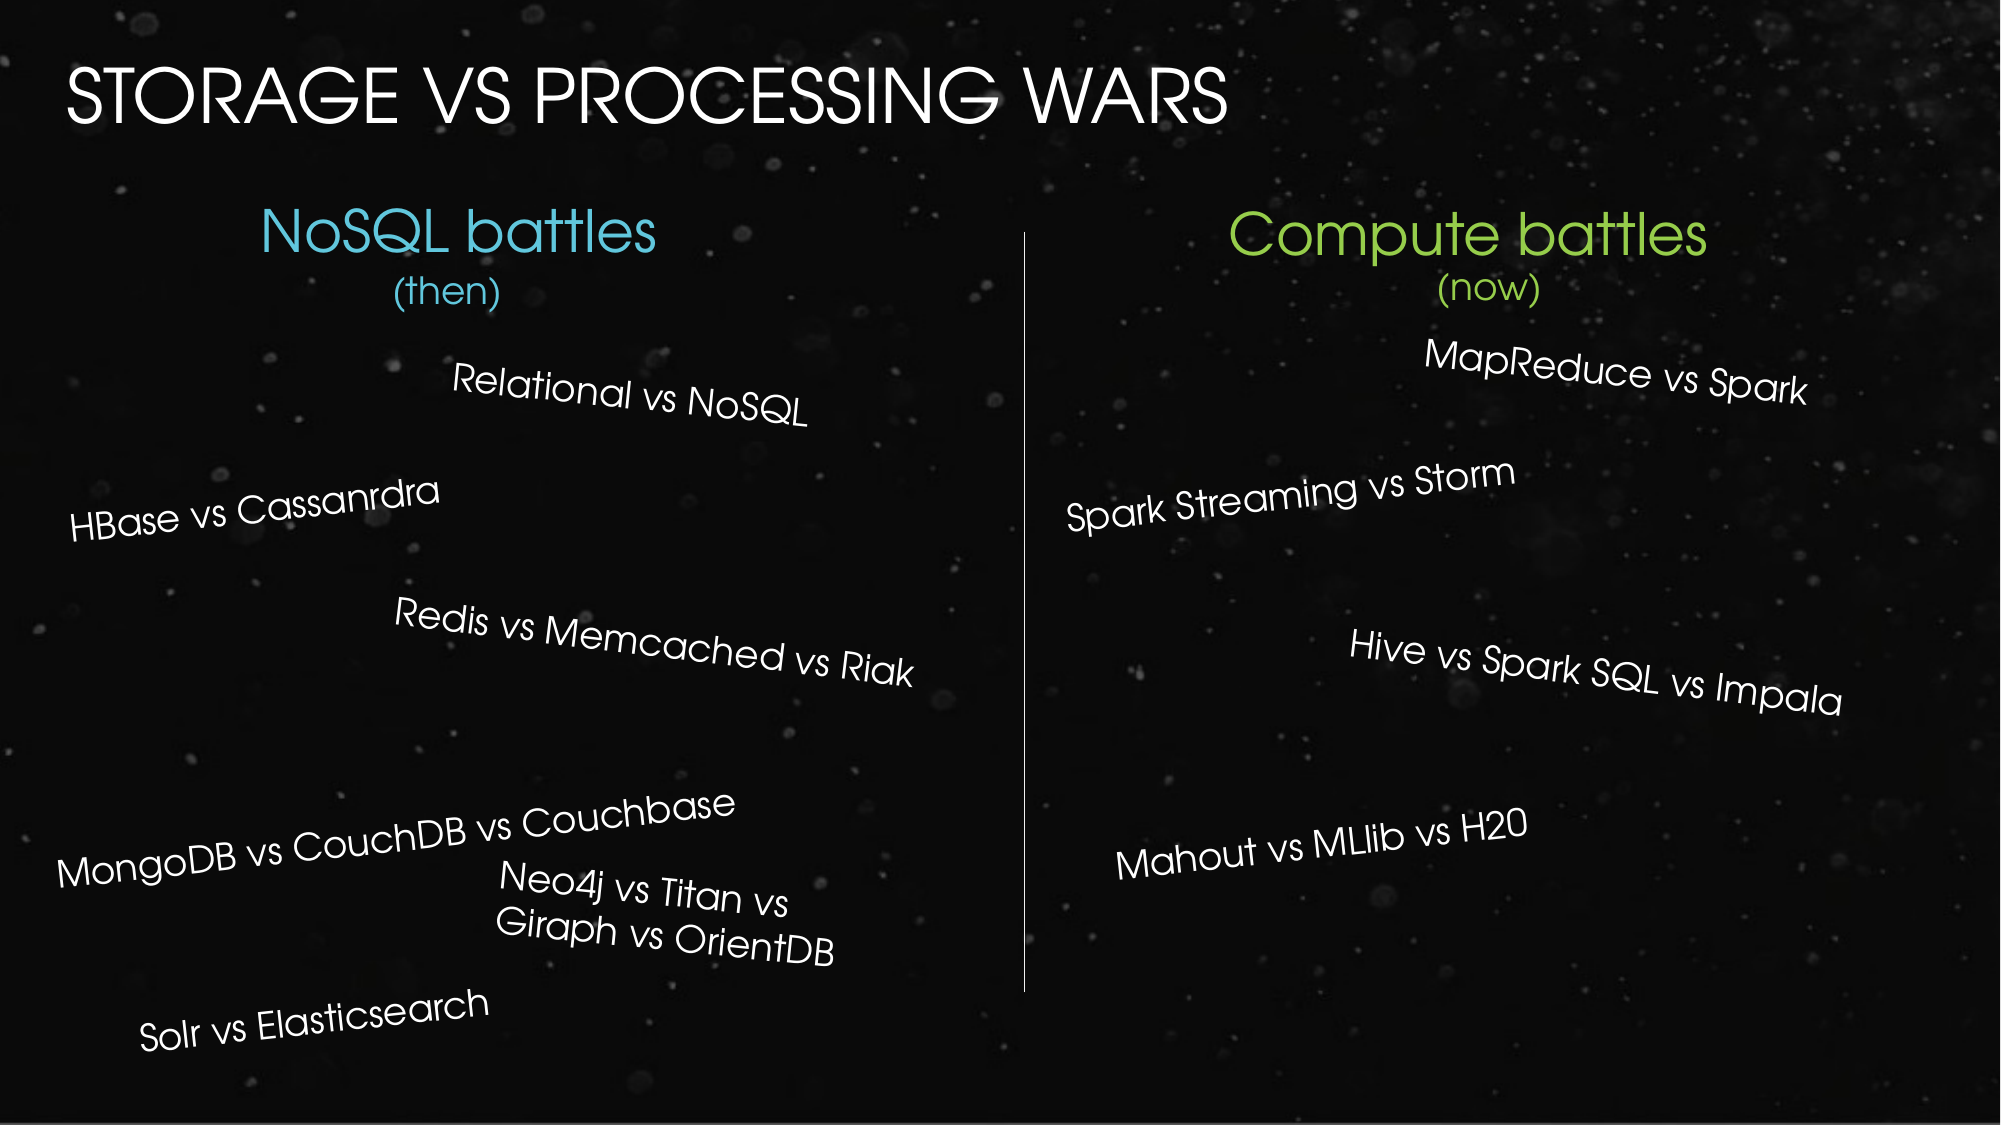

Storage vs Processing wars
NoSQL battles
Compute battles
(now)
(then)
MapReduce vs Spark
Relational vs NoSQL
Spark Streaming vs Storm
HBase vs Cassanrdra
Redis vs Memcached vs Riak
Hive vs Spark SQL vs Impala
MongoDB vs CouchDB vs Couchbase
Mahout vs MLlib vs H20
Neo4j vs Titan vs Giraph vs OrientDB
Solr vs Elasticsearch